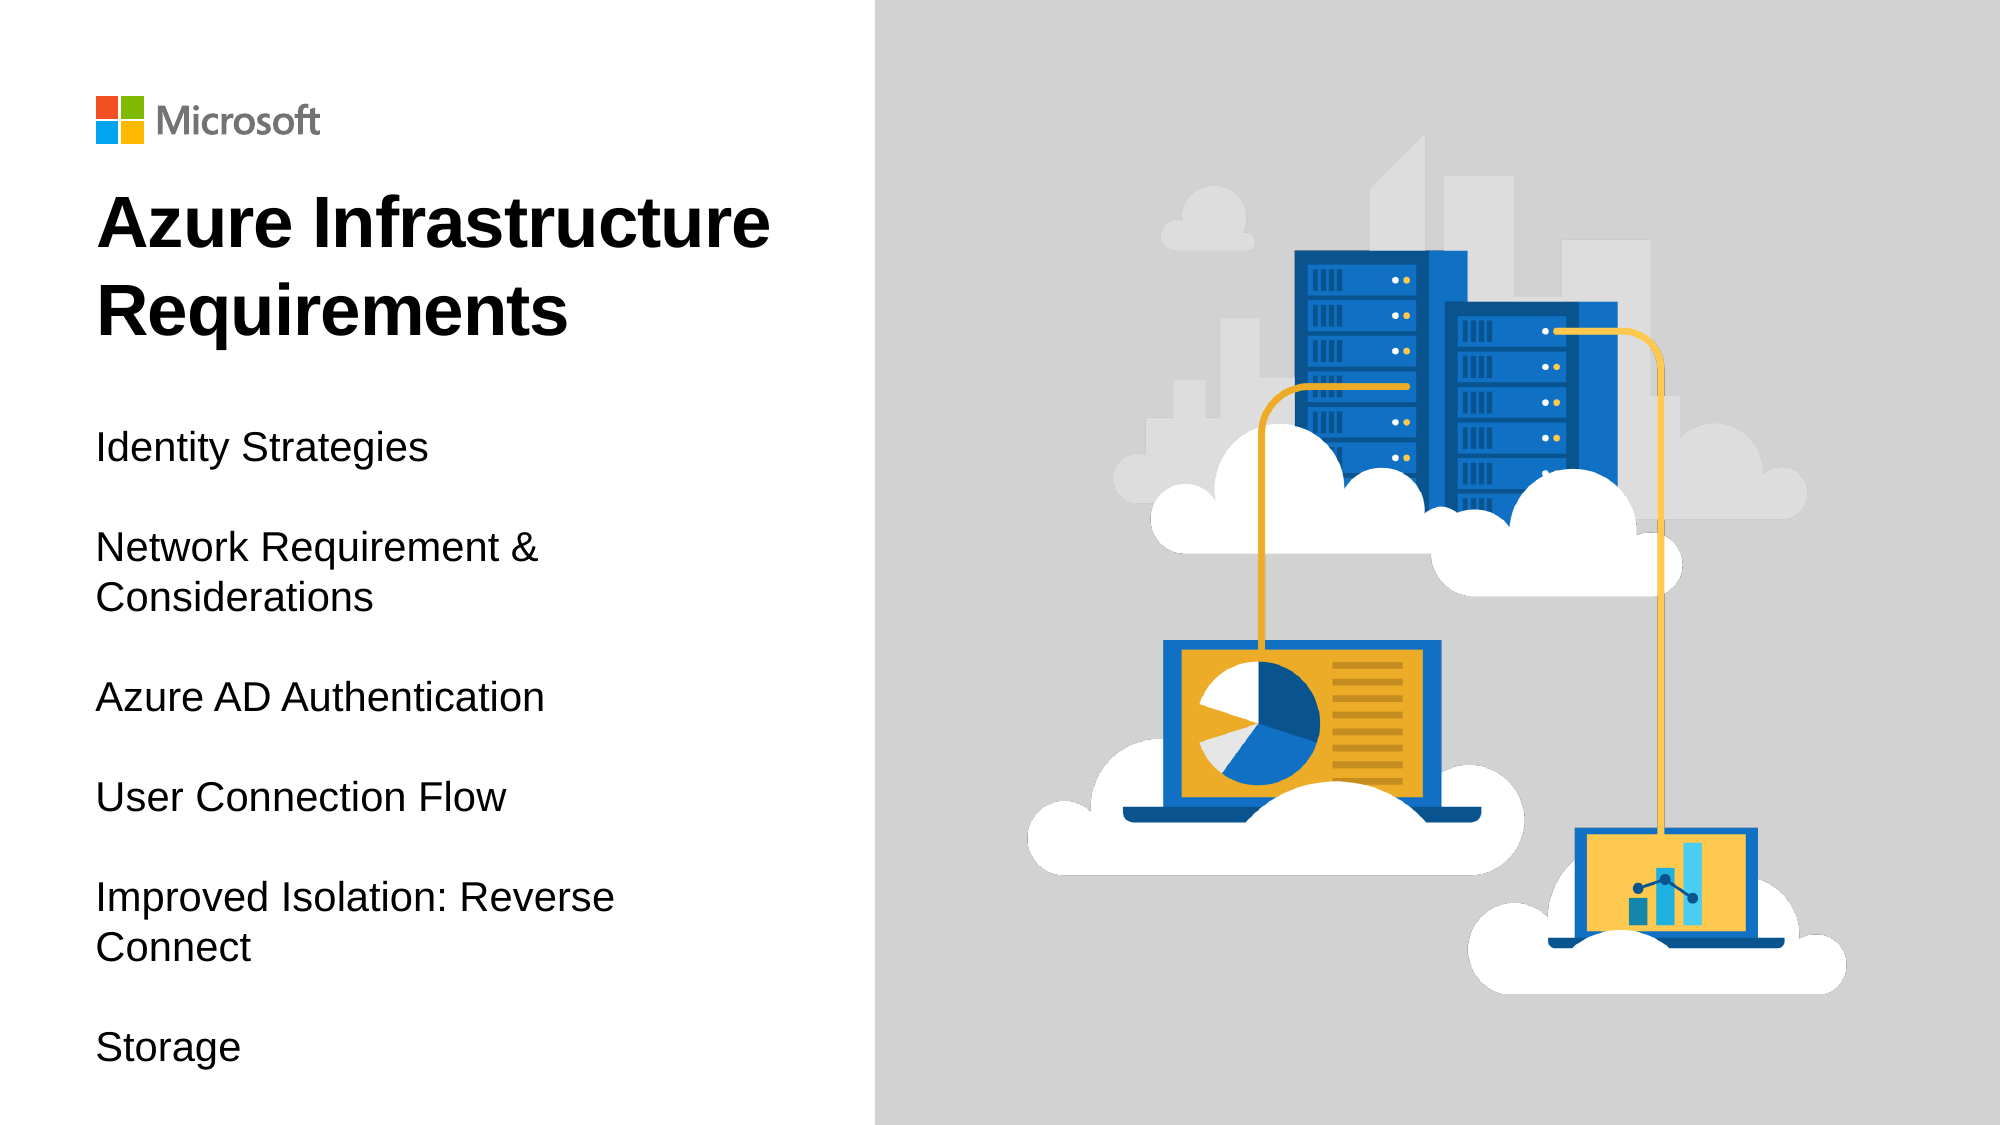

# Azure Infrastructure Requirements
Identity Strategies
Network Requirement & Considerations
Azure AD Authentication
User Connection Flow
Improved Isolation: Reverse Connect
Storage